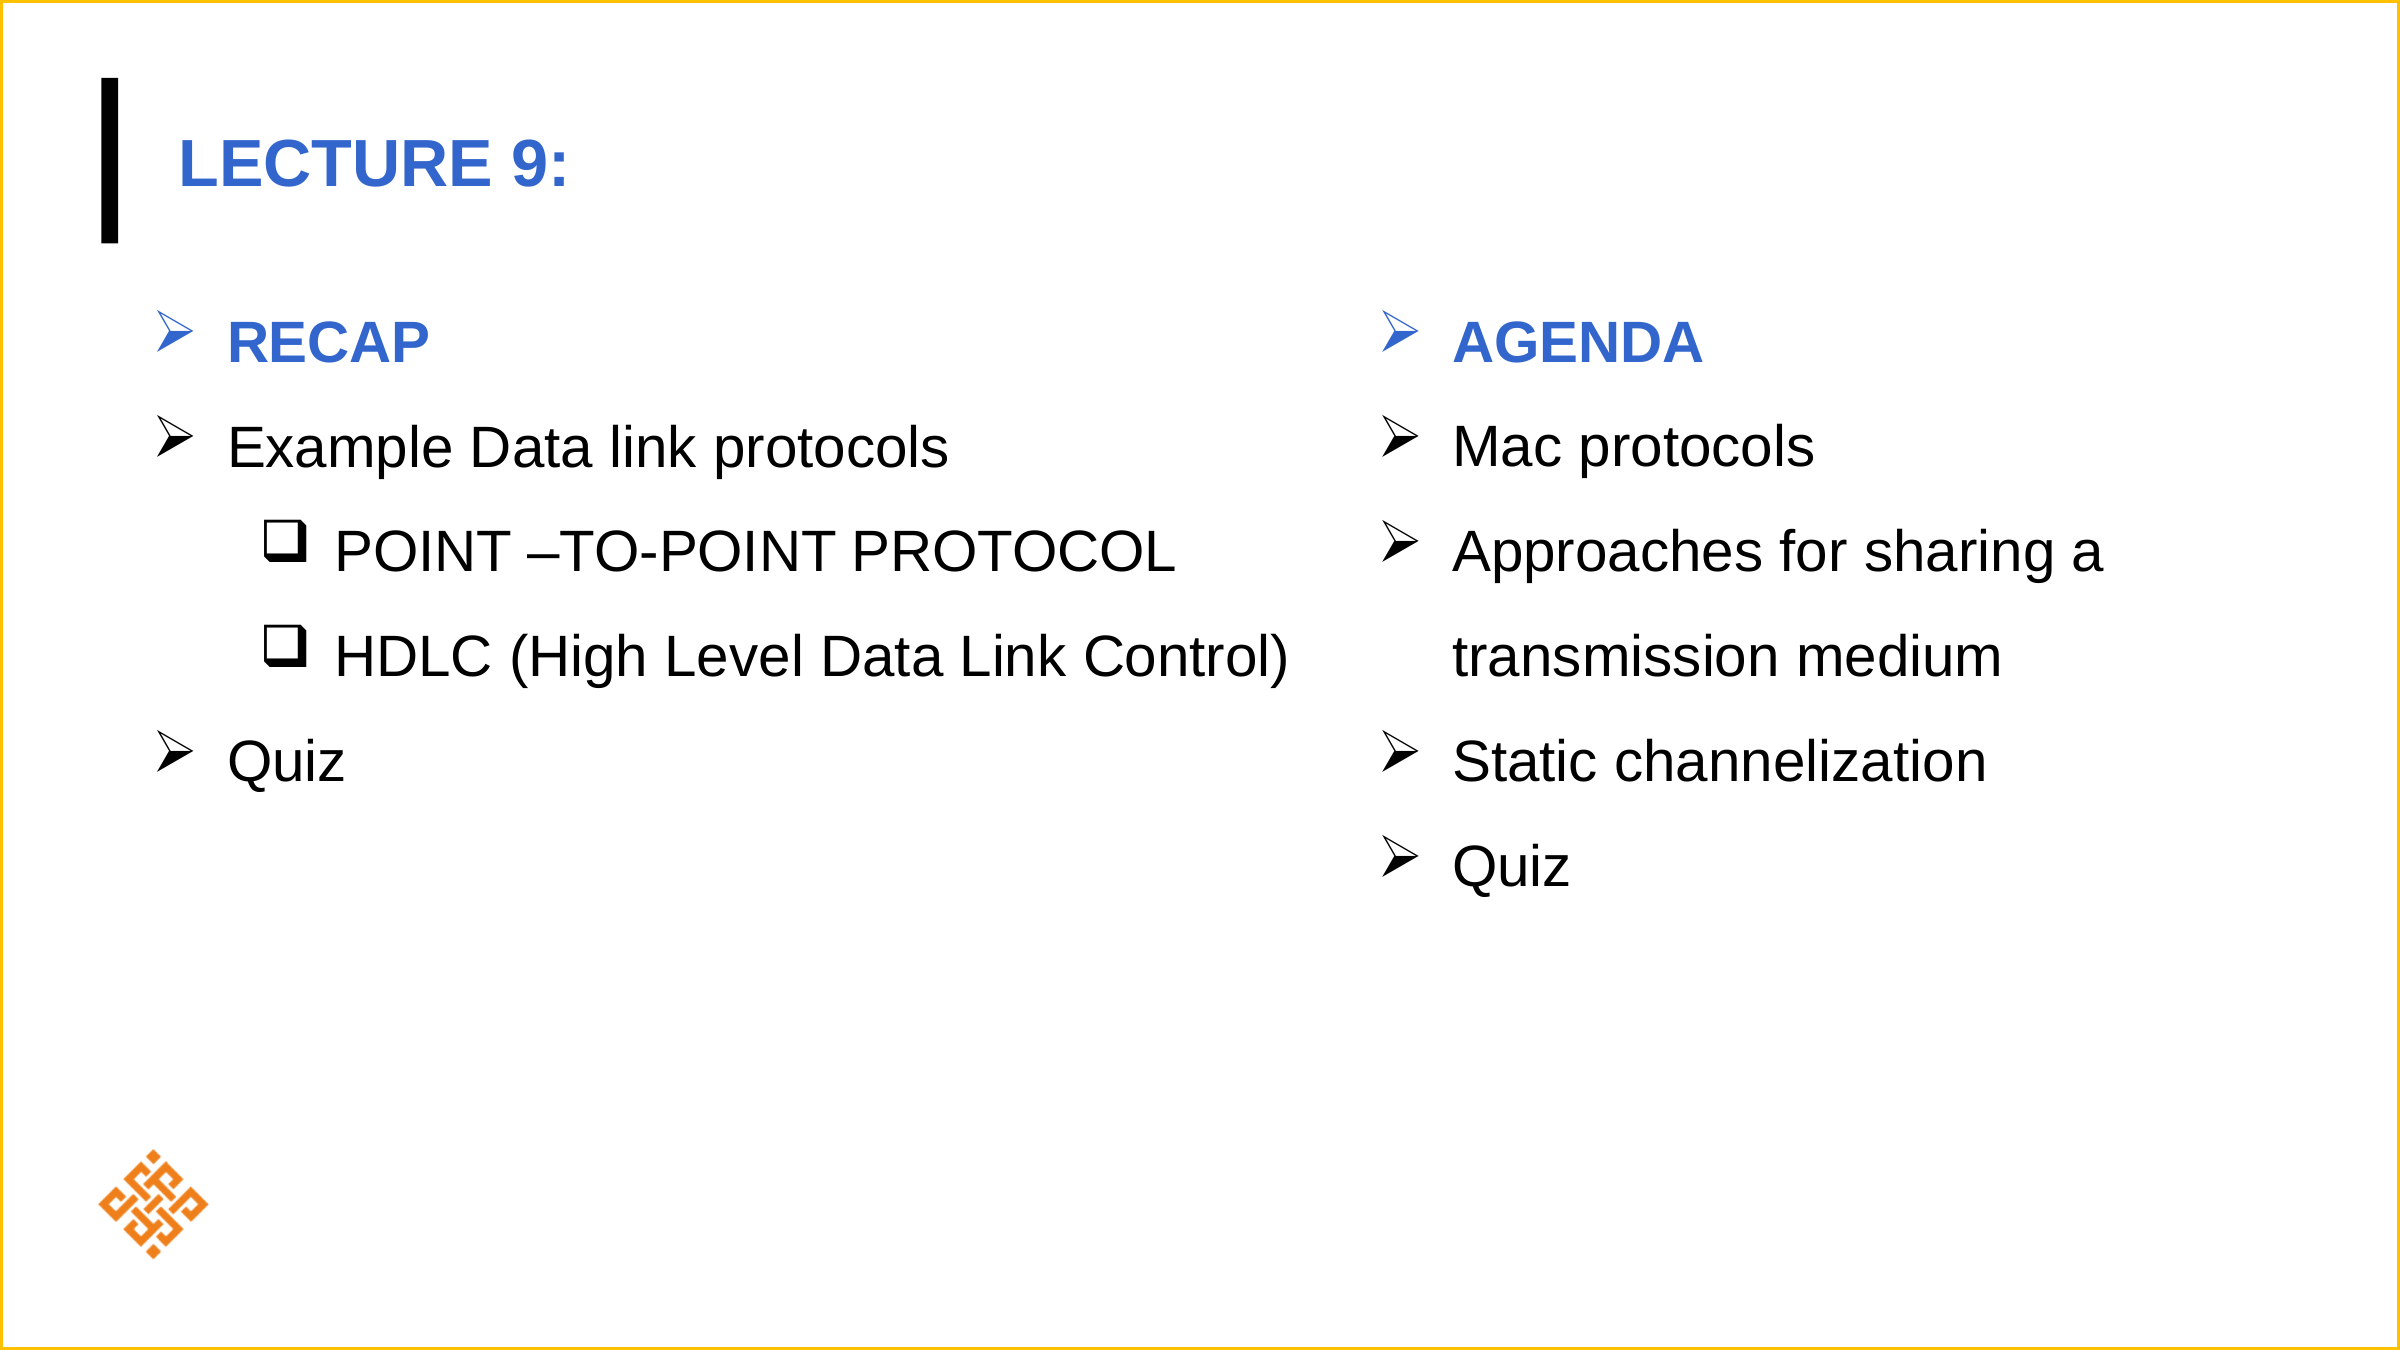

LECTURE 9:
RECAP
Example Data link protocols
POINT –TO-POINT PROTOCOL
HDLC (High Level Data Link Control)
Quiz
AGENDA
Mac protocols
Approaches for sharing a transmission medium
Static channelization
Quiz